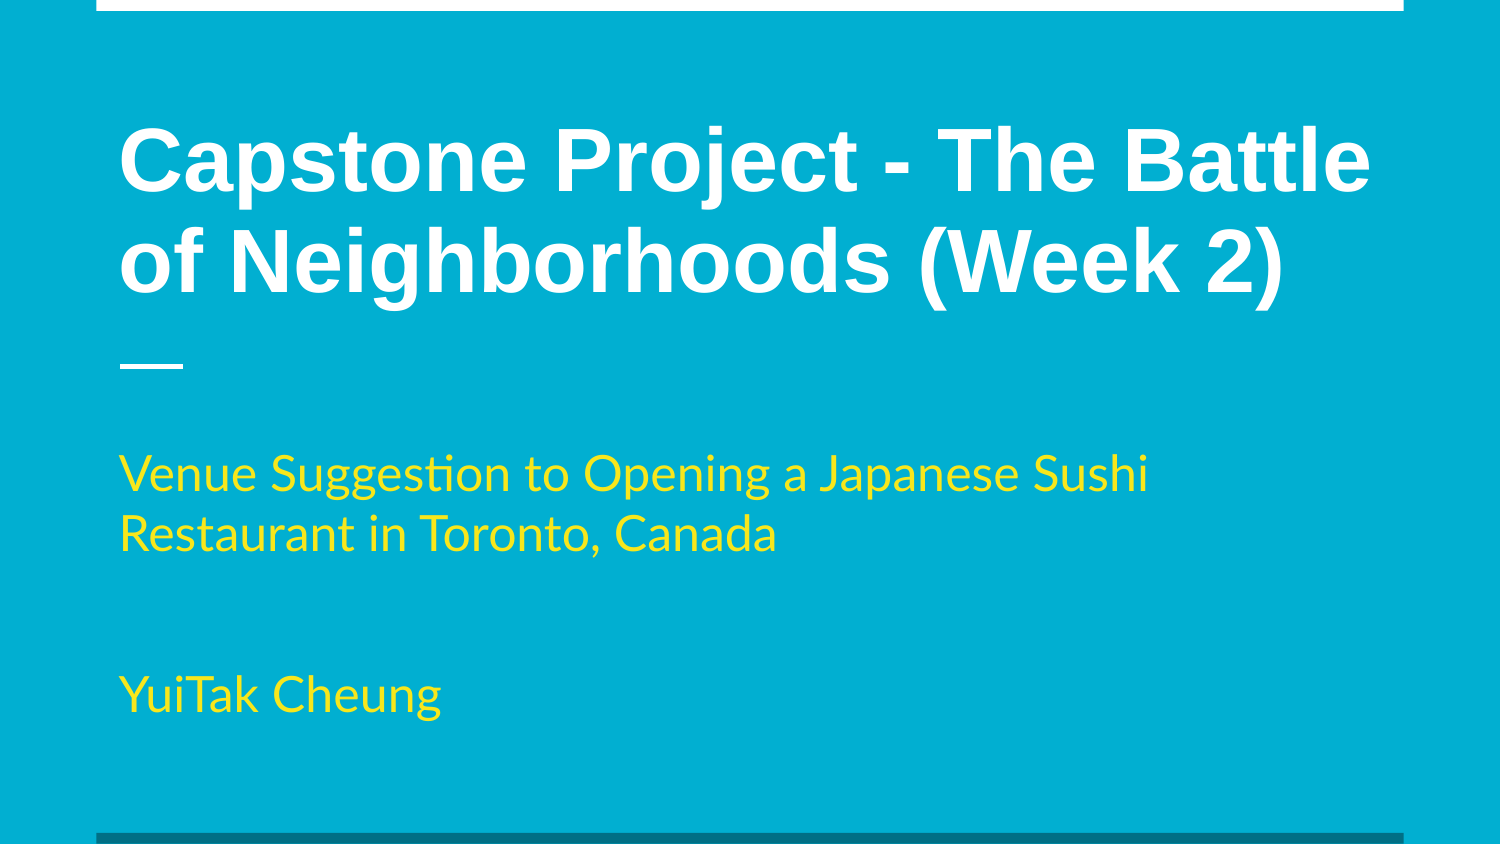

# Capstone Project - The Battle of Neighborhoods (Week 2)
Venue Suggestion to Opening a Japanese Sushi Restaurant in Toronto, Canada

YuiTak Cheung